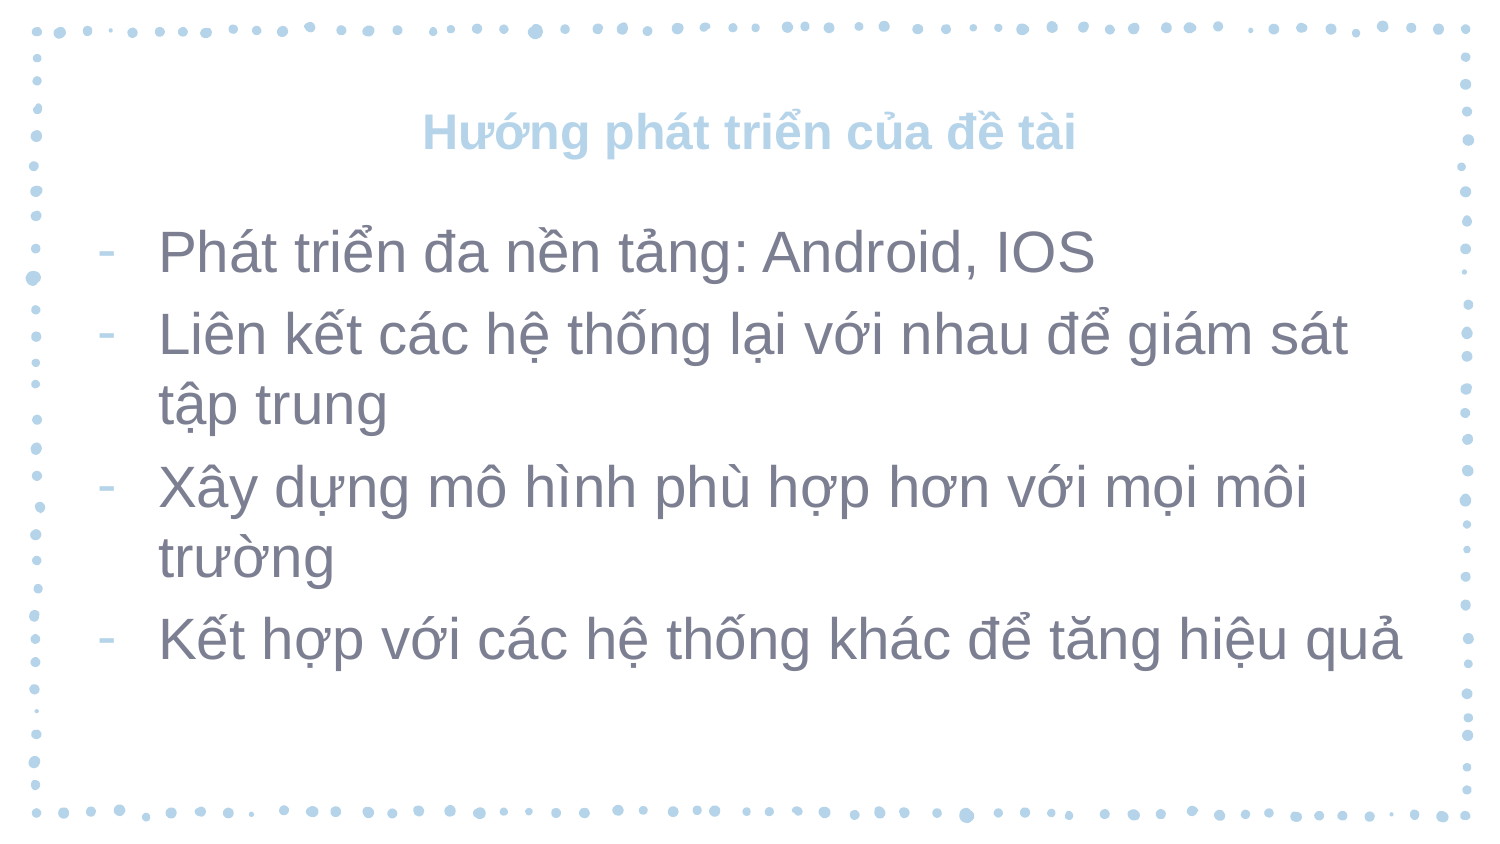

# Hướng phát triển của đề tài
Phát triển đa nền tảng: Android, IOS
Liên kết các hệ thống lại với nhau để giám sát tập trung
Xây dựng mô hình phù hợp hơn với mọi môi trường
Kết hợp với các hệ thống khác để tăng hiệu quả